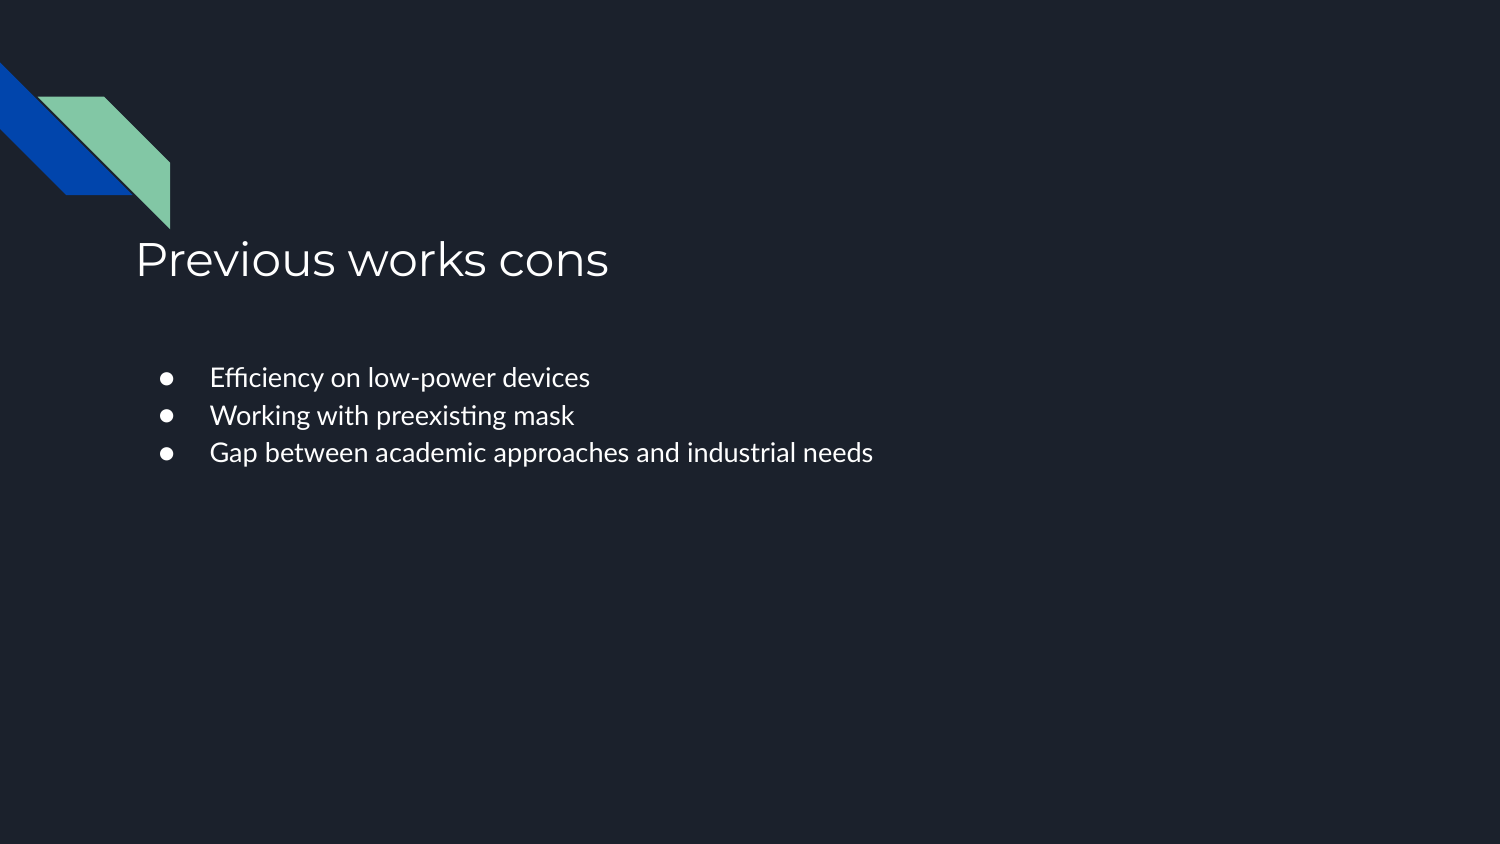

# Previous works cons
Efficiency on low-power devices
Working with preexisting mask
Gap between academic approaches and industrial needs